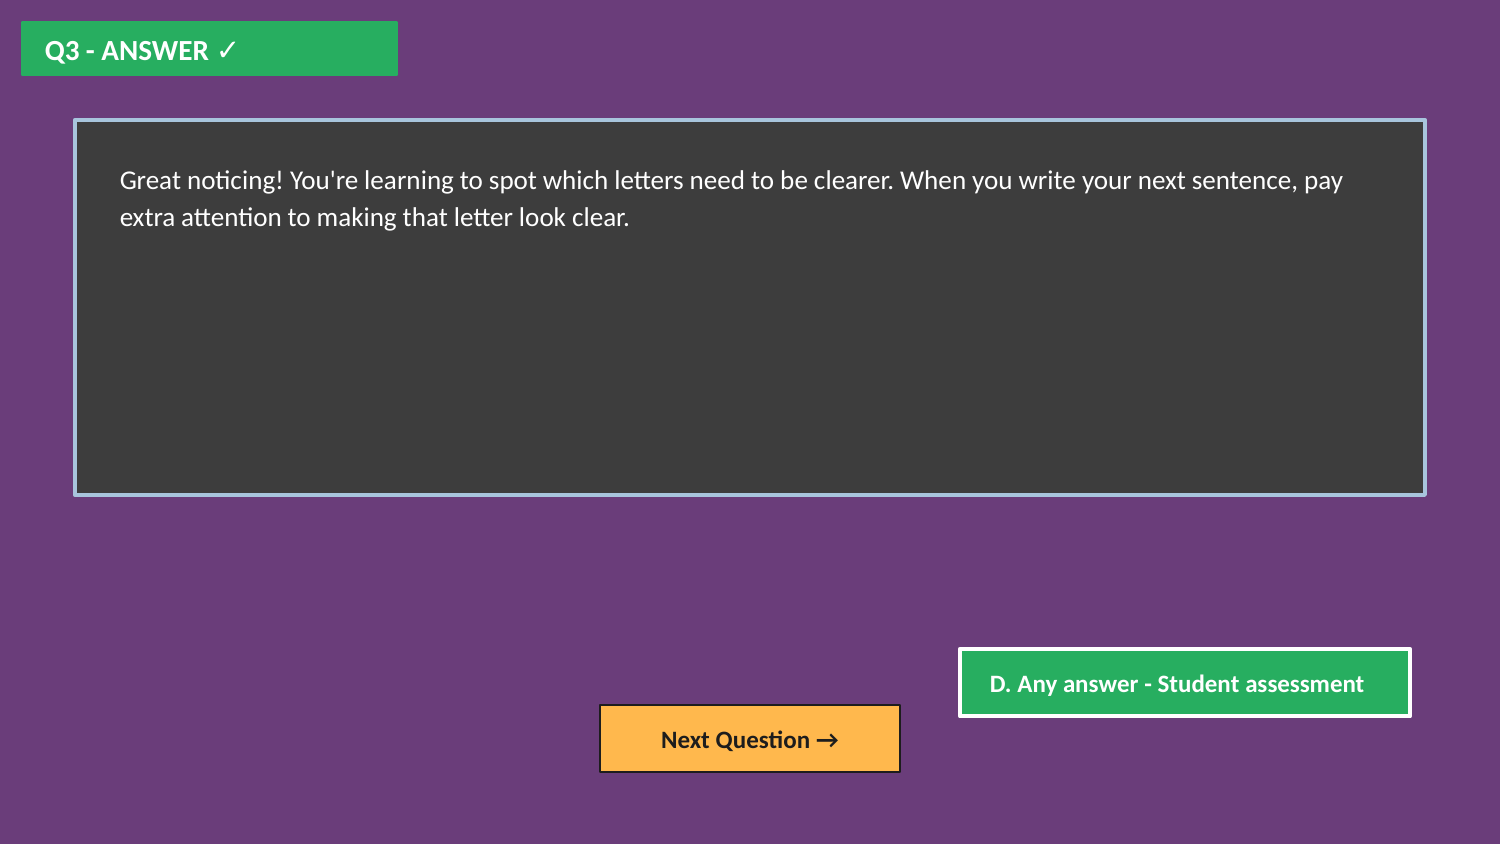

Q3 - ANSWER ✓

Great noticing! You're learning to spot which letters need to be clearer. When you write your next sentence, pay extra attention to making that letter look clear.

D. Any answer - Student assessment

Next Question →